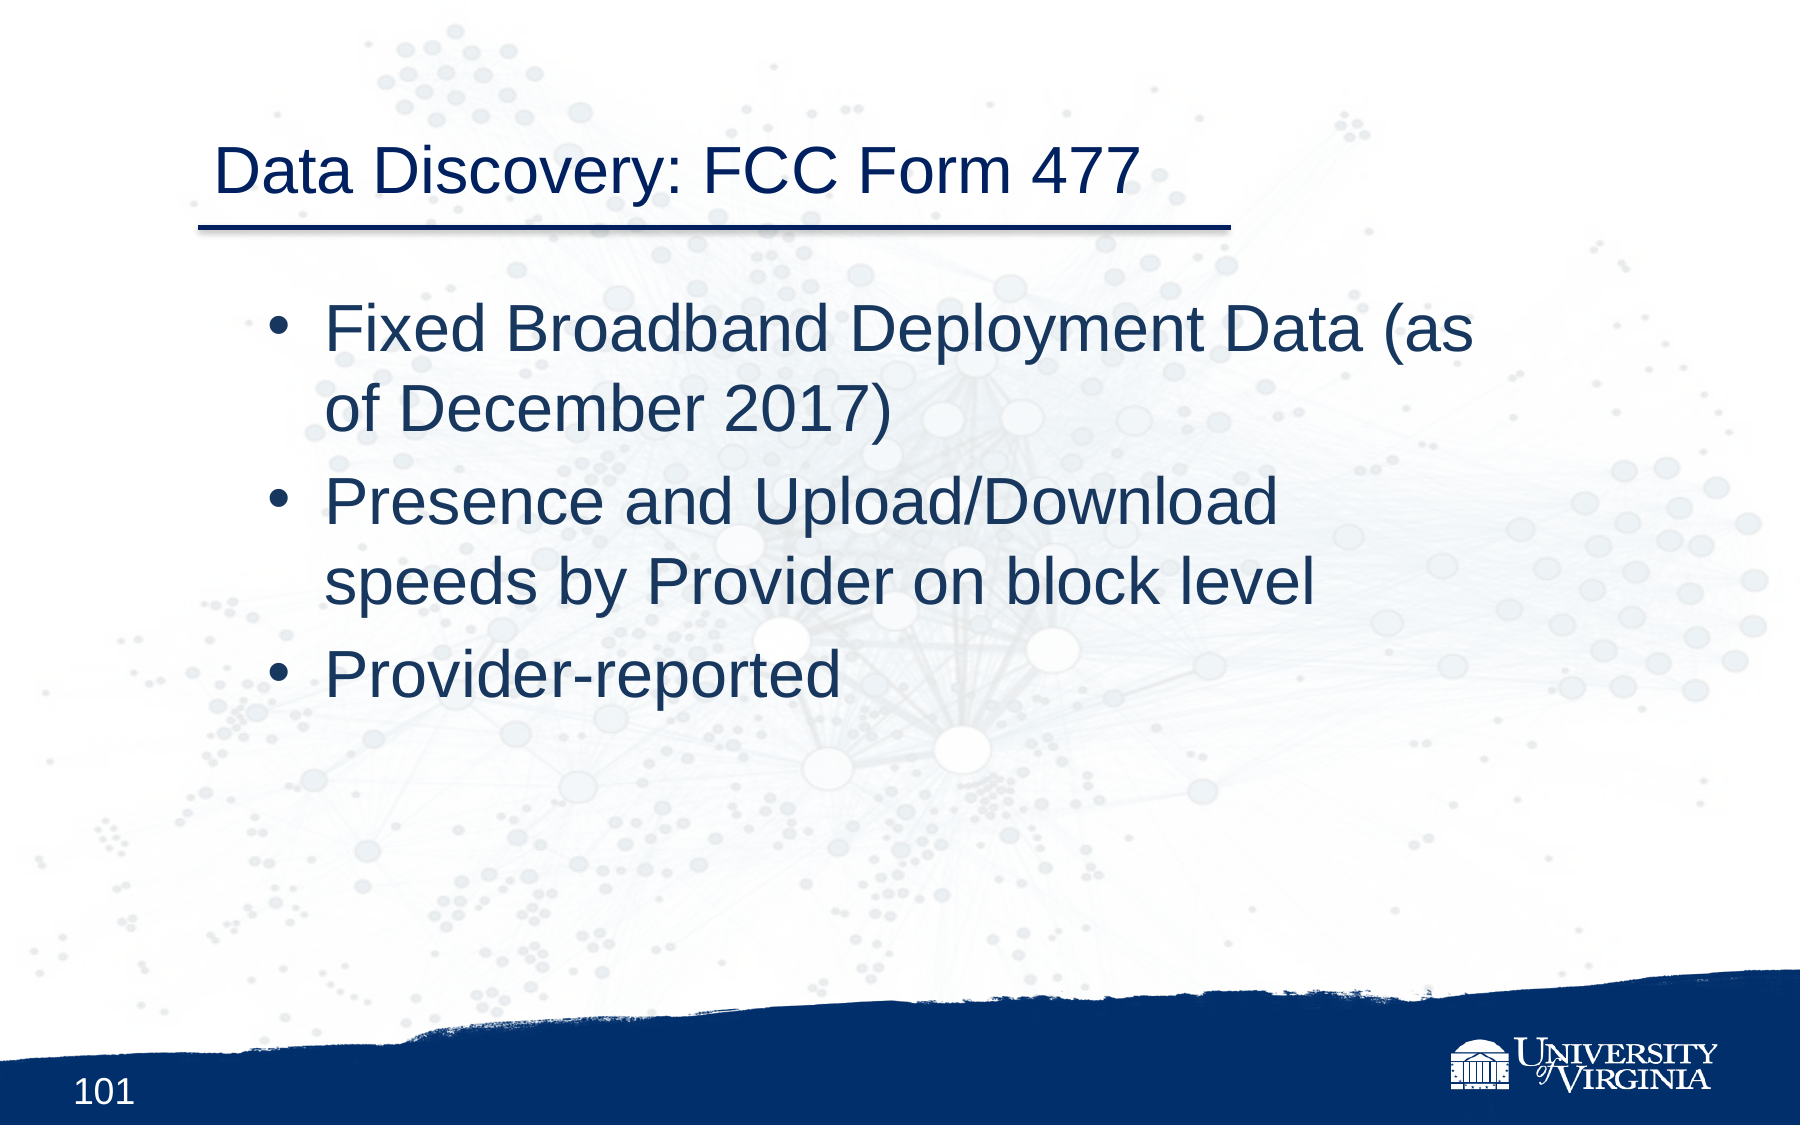

Data Discovery: FCC Form 477
Fixed Broadband Deployment Data (as of December 2017)
Presence and Upload/Download speeds by Provider on block level
Provider-reported

101